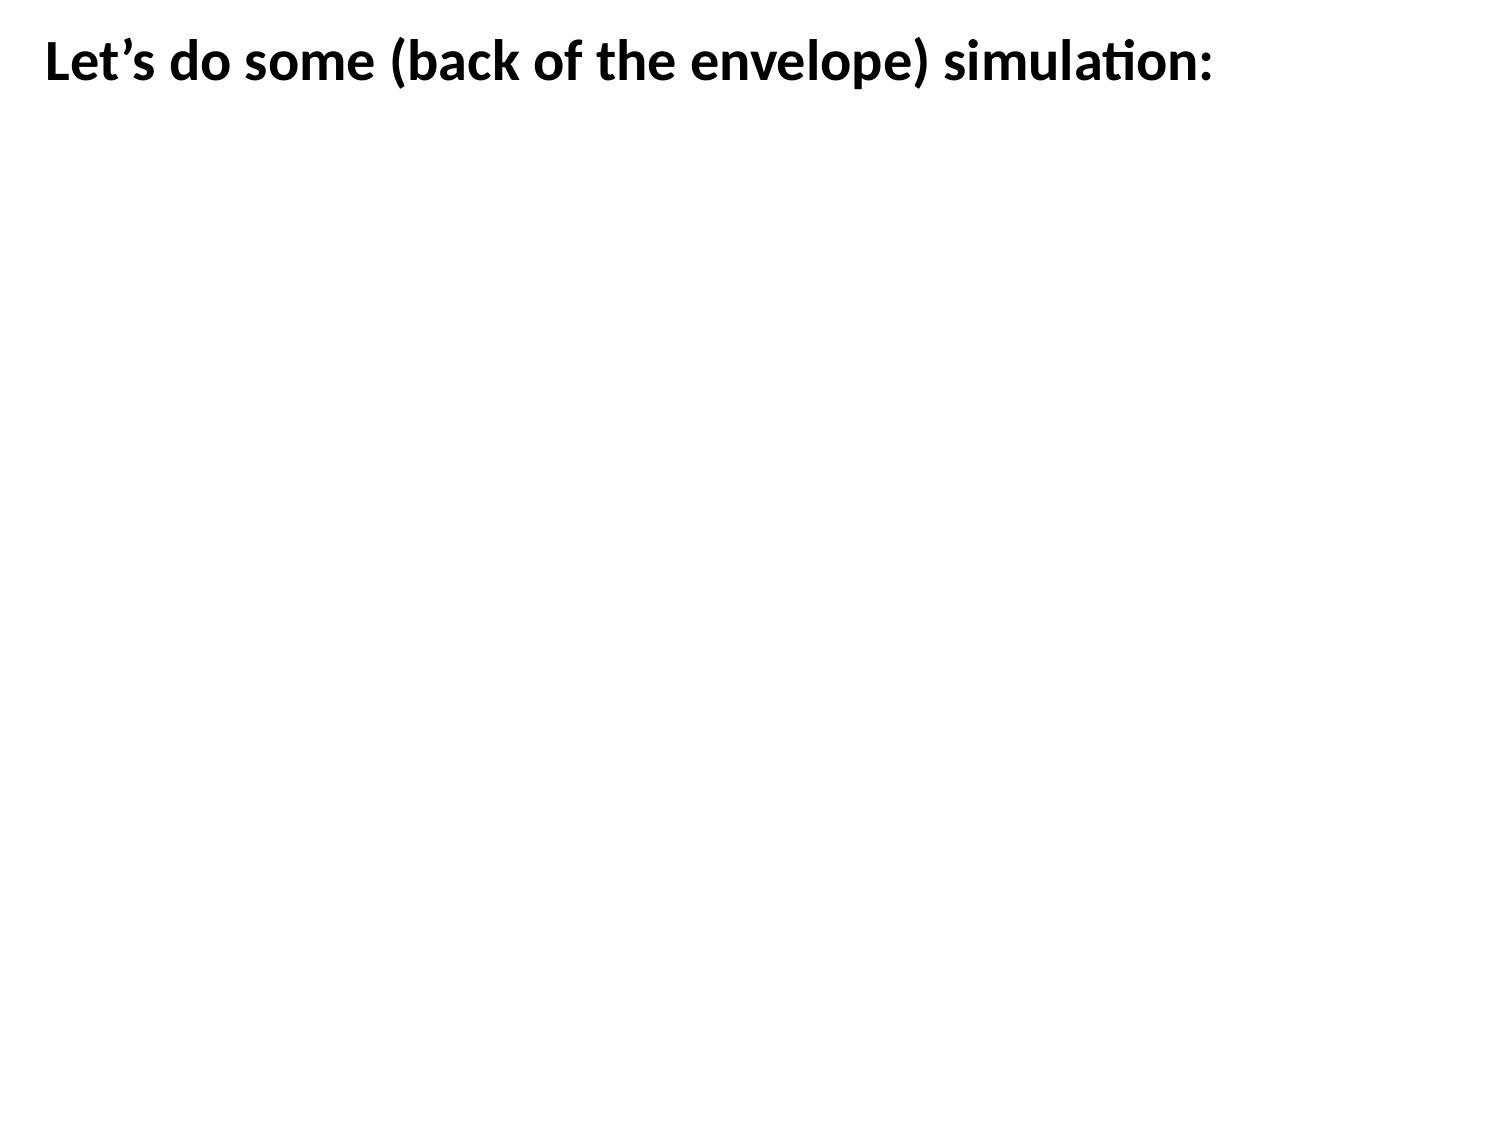

Let’s do some (back of the envelope) simulation: